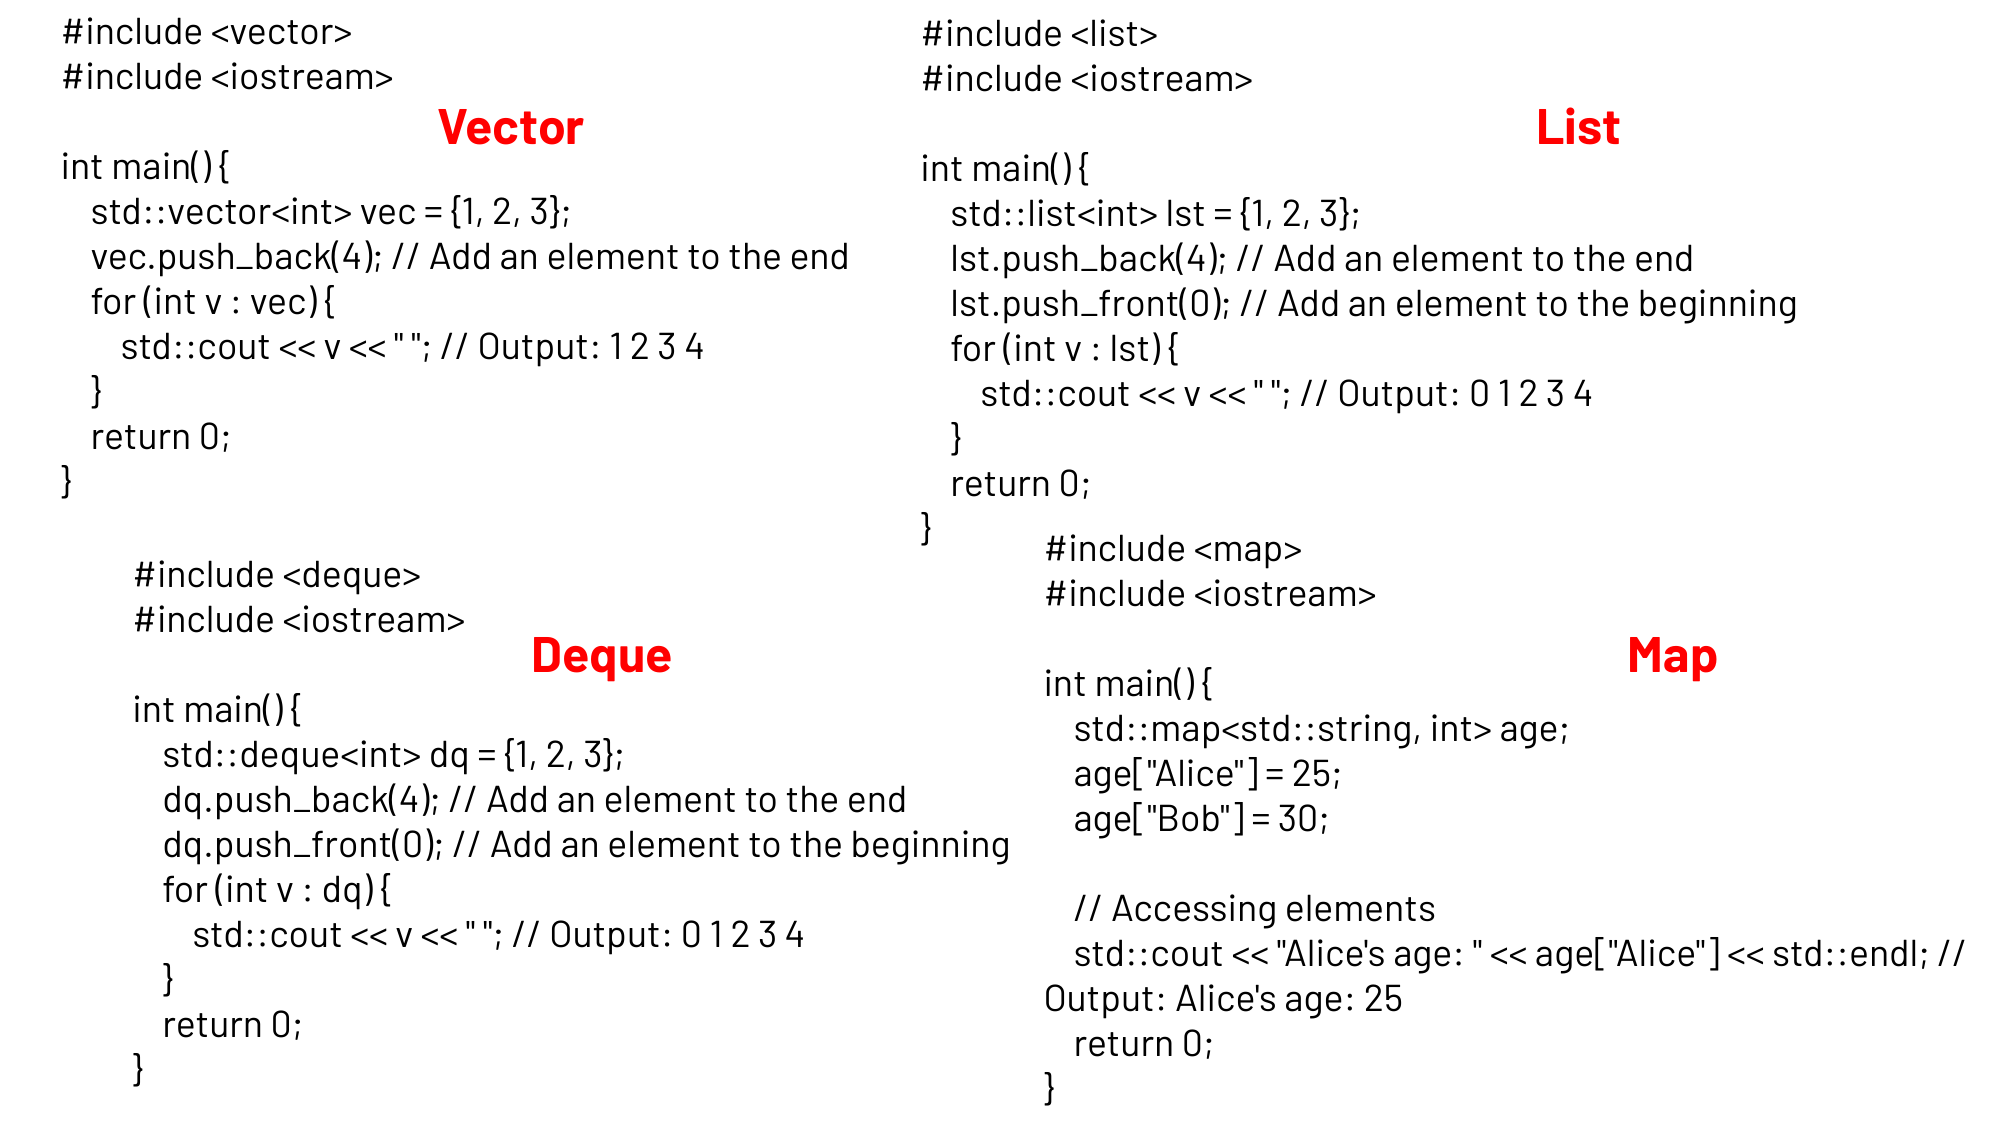

#include <vector>
#include <iostream>

int main() {
    std::vector<int> vec = {1, 2, 3};
    vec.push_back(4); // Add an element to the end
    for (int v : vec) {
        std::cout << v << " "; // Output: 1 2 3 4
    }
    return 0;
}
#include <list>
#include <iostream>

int main() {
    std::list<int> lst = {1, 2, 3};
    lst.push_back(4); // Add an element to the end
    lst.push_front(0); // Add an element to the beginning
    for (int v : lst) {
        std::cout << v << " "; // Output: 0 1 2 3 4
    }
    return 0;
}
List
Vector
#include <map>
#include <iostream>

int main() {
    std::map<std::string, int> age;
    age["Alice"] = 25;
    age["Bob"] = 30;

    // Accessing elements
    std::cout << "Alice's age: " << age["Alice"] << std::endl; // Output: Alice's age: 25
    return 0;
}
#include <deque>
#include <iostream>

int main() {
    std::deque<int> dq = {1, 2, 3};
    dq.push_back(4); // Add an element to the end
    dq.push_front(0); // Add an element to the beginning
    for (int v : dq) {
        std::cout << v << " "; // Output: 0 1 2 3 4
    }
    return 0;
}
Deque
Map